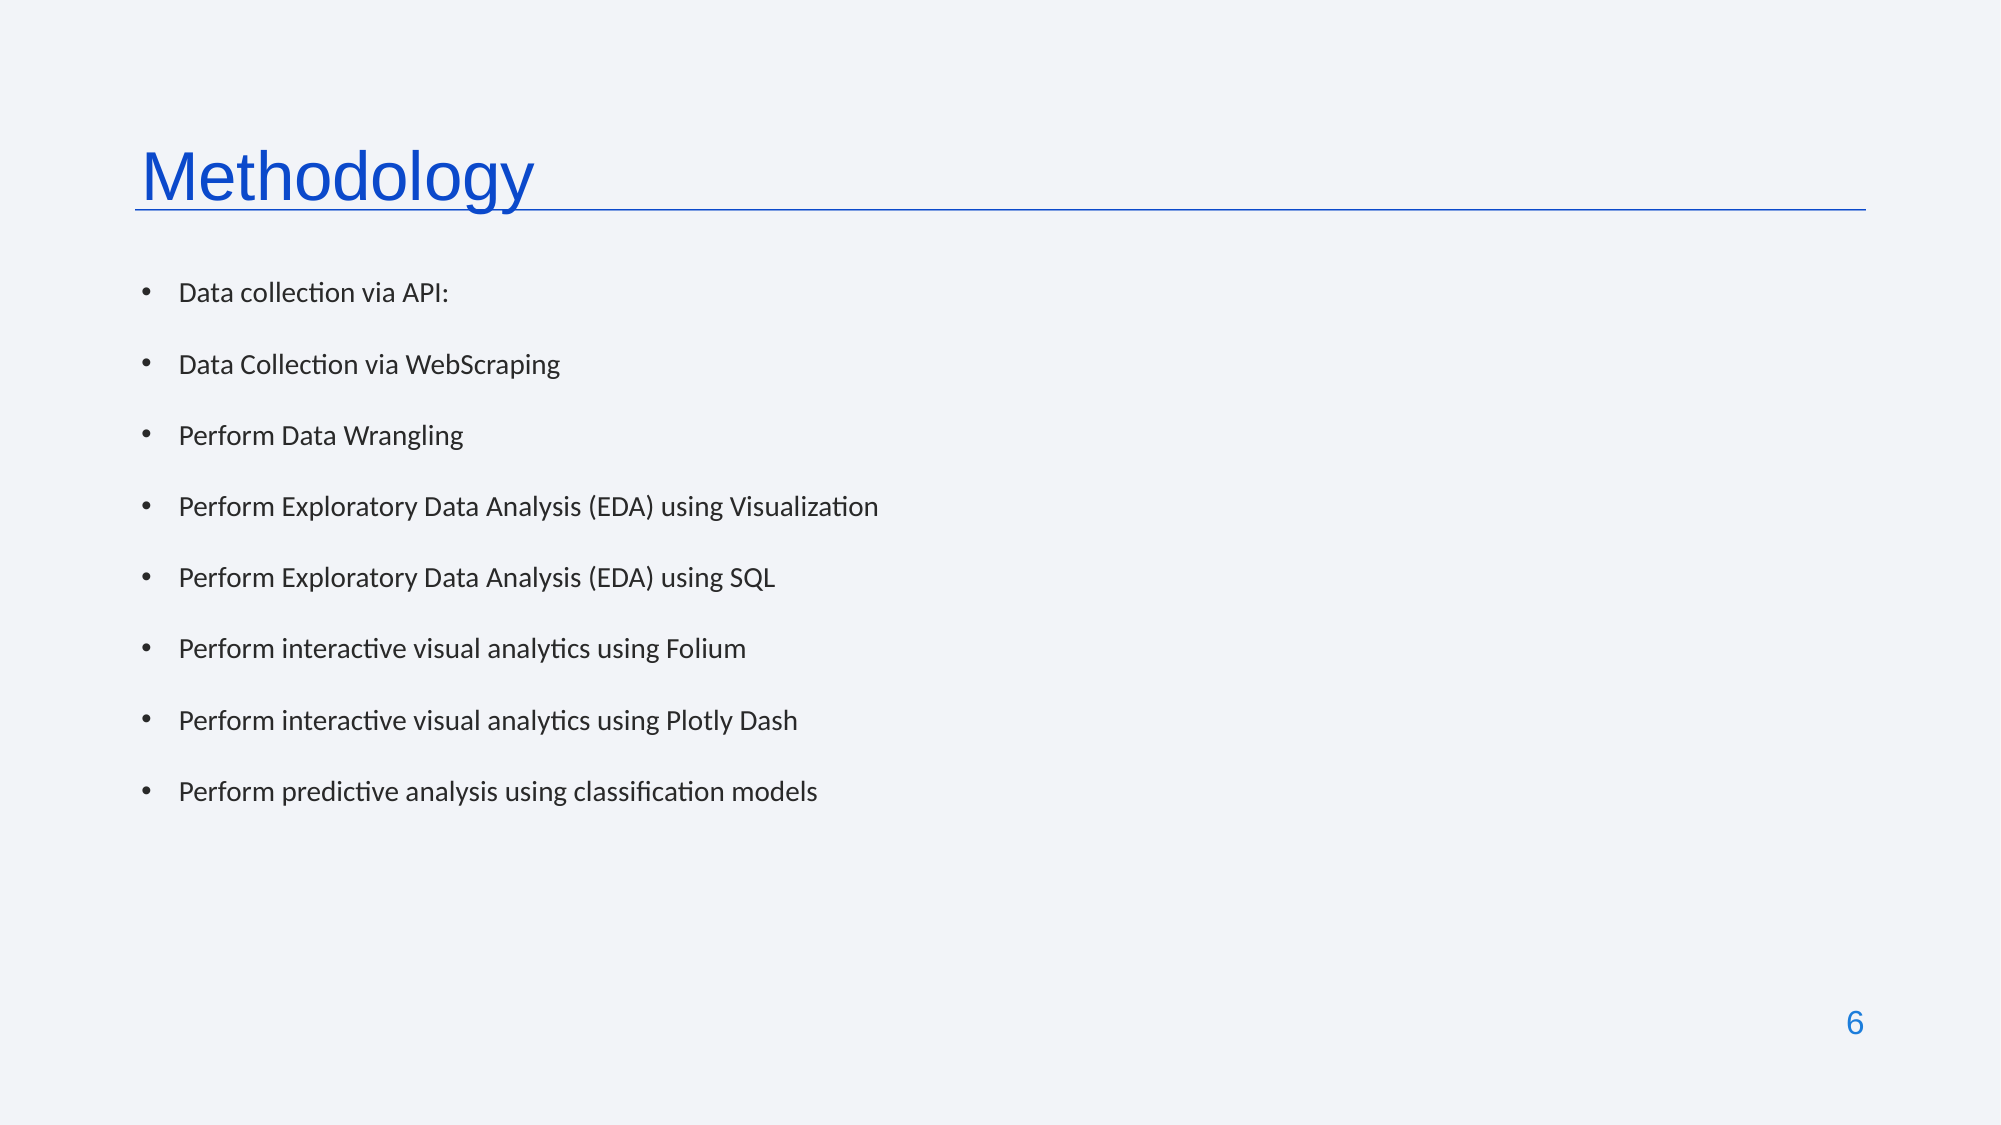

Methodology
Data collection via API:
Data Collection via WebScraping
Perform Data Wrangling
Perform Exploratory Data Analysis (EDA) using Visualization
Perform Exploratory Data Analysis (EDA) using SQL
Perform interactive visual analytics using Folium
Perform interactive visual analytics using Plotly Dash
Perform predictive analysis using classification models

6